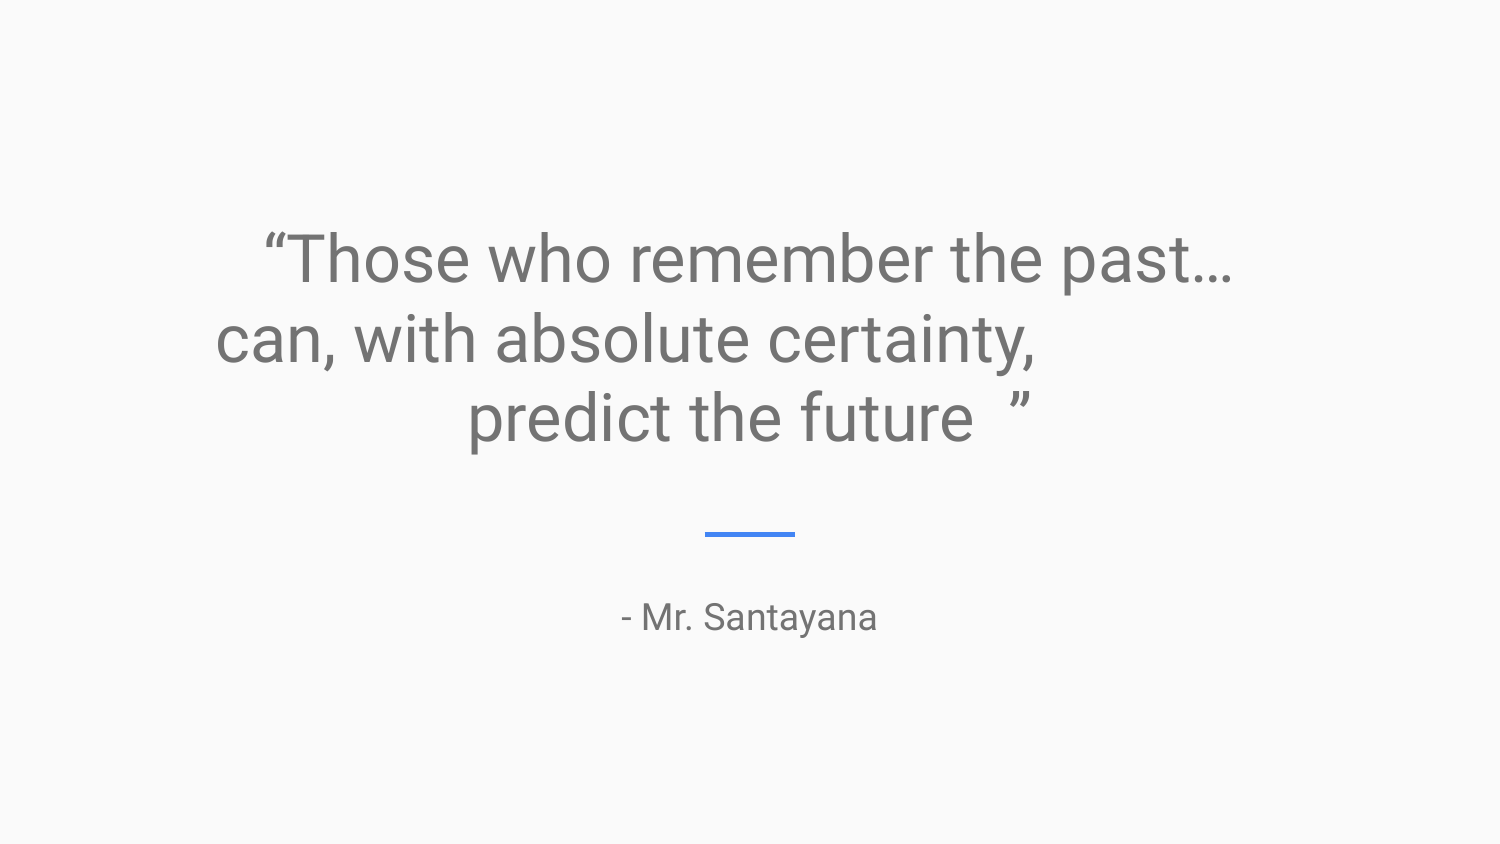

“Those who remember the past…
can, with absolute certainty,                predict the future  ”
- Mr. Santayana